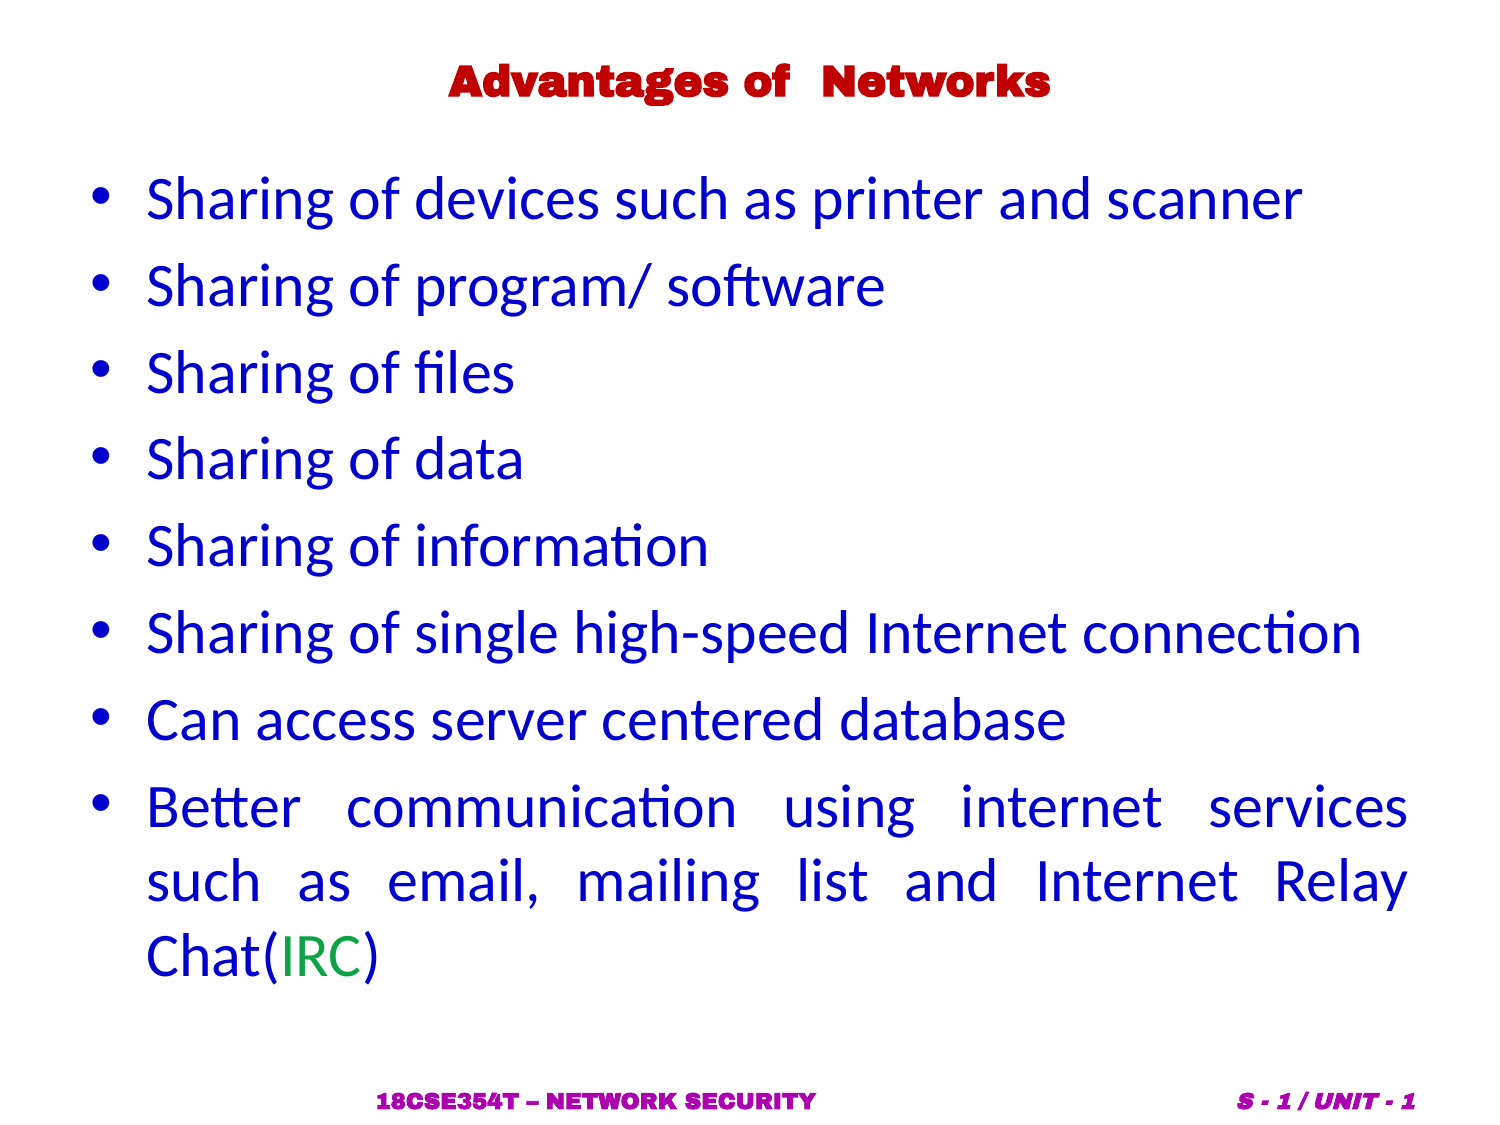

# Advantages of  Networks
Sharing of devices such as printer and scanner
Sharing of program/ software
Sharing of files
Sharing of data
Sharing of information
Sharing of single high-speed Internet connection
Can access server centered database
Better communication using internet services such as email, mailing list and Internet Relay Chat(IRC)
                                18CSE354T – NETWORK SECURITY                                                      S - 1 / UNIT - 1